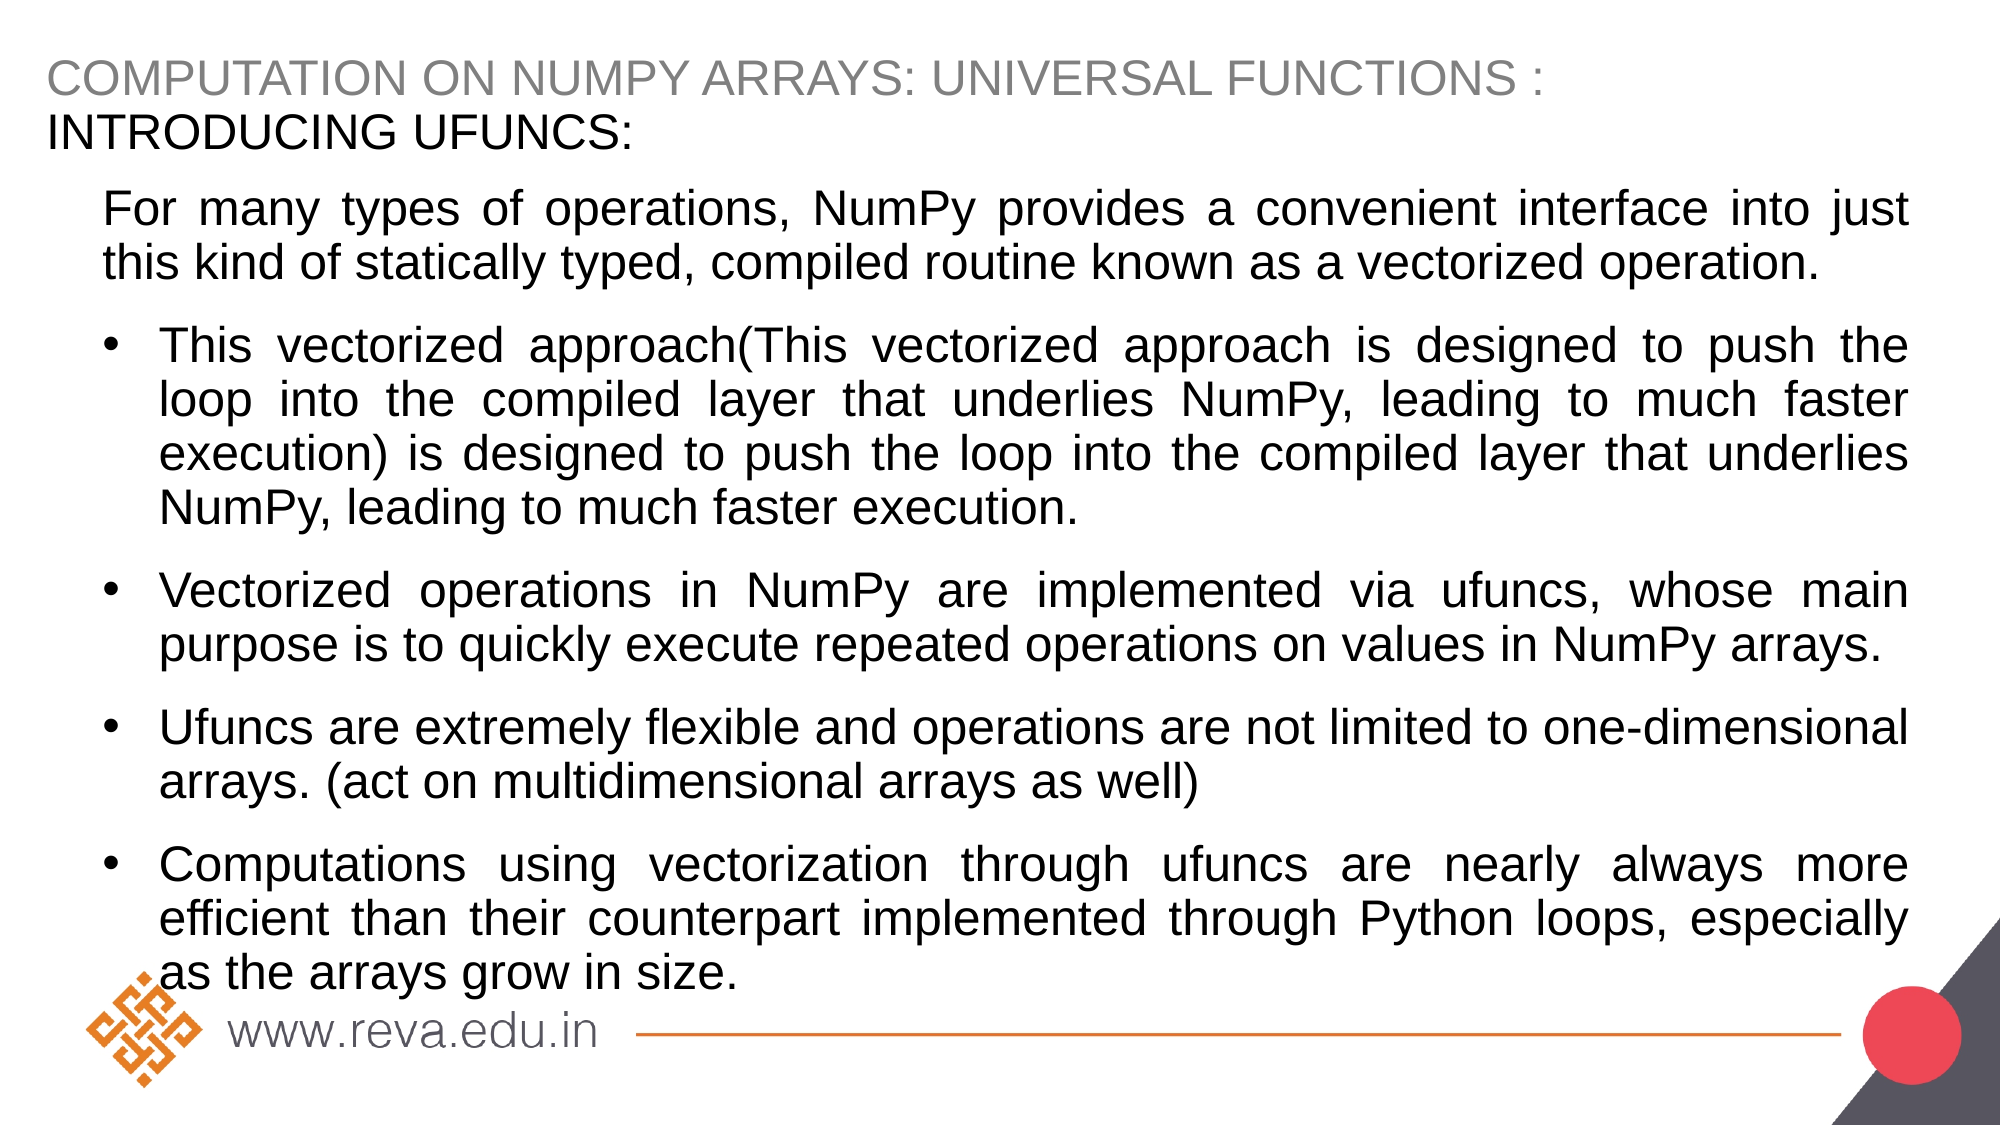

# Computation on NumPy Arrays: Universal Functions : Introducing Ufuncs:
For many types of operations, NumPy provides a convenient interface into just this kind of statically typed, compiled routine known as a vectorized operation.
This vectorized approach(This vectorized approach is designed to push the loop into the compiled layer that underlies NumPy, leading to much faster execution) is designed to push the loop into the compiled layer that underlies NumPy, leading to much faster execution.
Vectorized operations in NumPy are implemented via ufuncs, whose main purpose is to quickly execute repeated operations on values in NumPy arrays.
Ufuncs are extremely flexible and operations are not limited to one-dimensional arrays. (act on multidimensional arrays as well)
Computations using vectorization through ufuncs are nearly always more efficient than their counterpart implemented through Python loops, especially as the arrays grow in size.